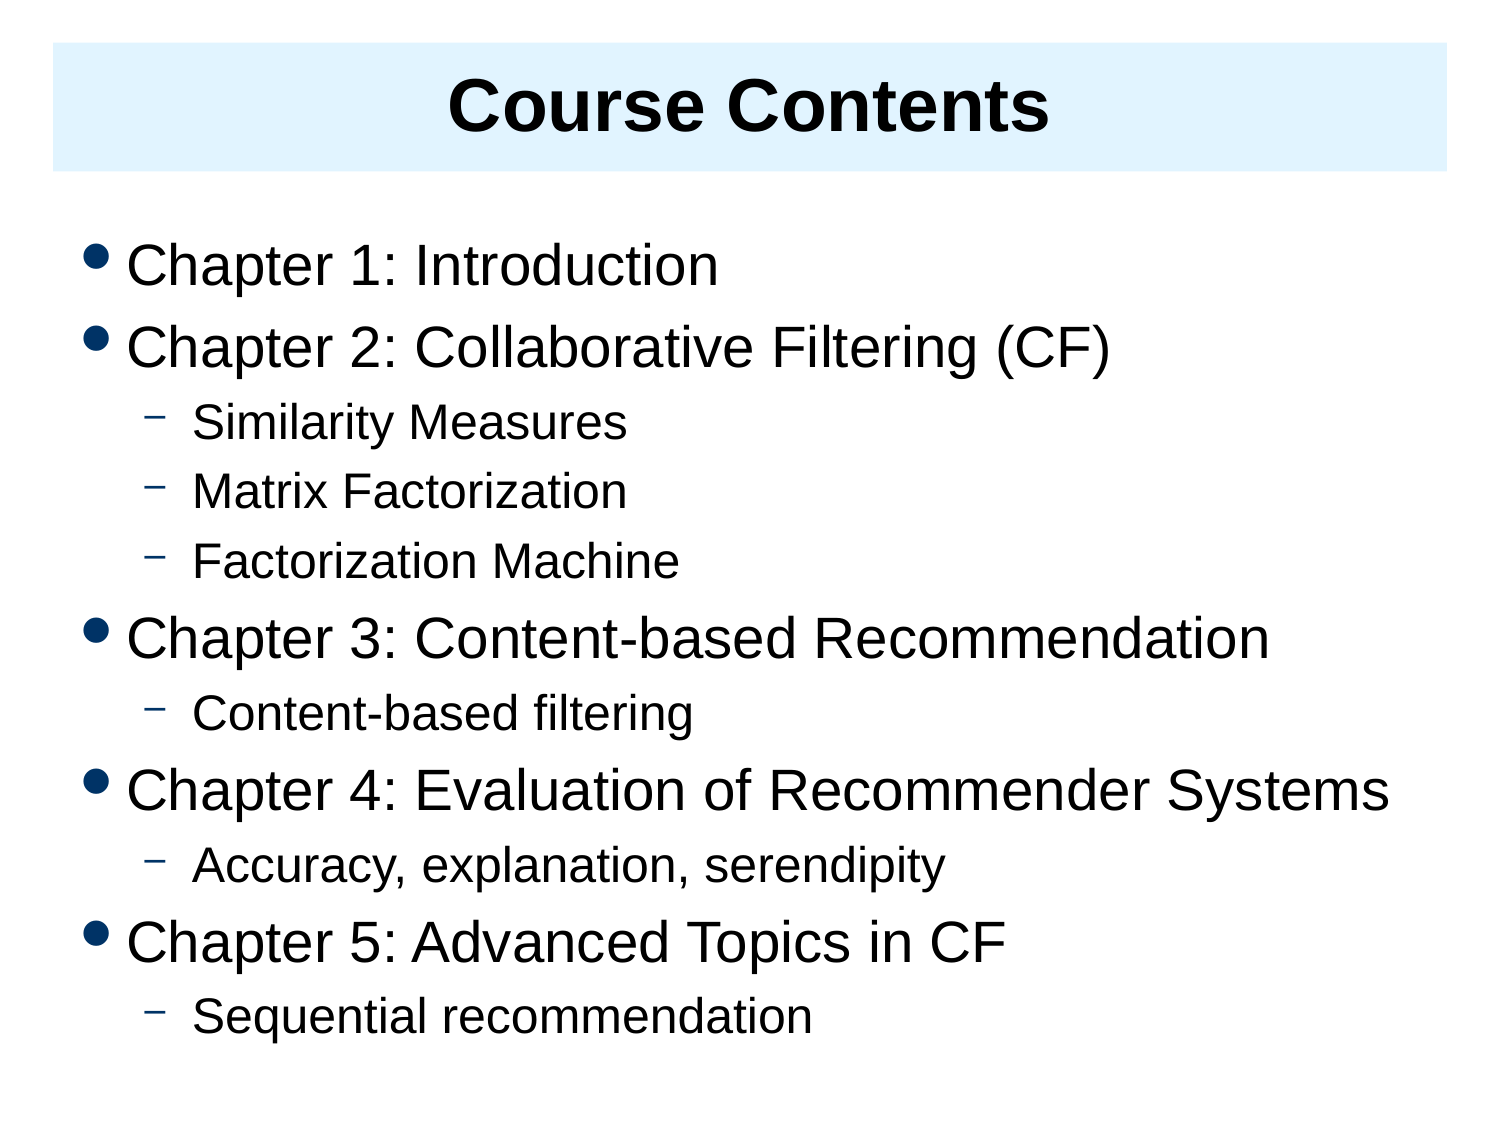

# Course Contents
Chapter 1: Introduction
Chapter 2: Collaborative Filtering (CF)
Similarity Measures
Matrix Factorization
Factorization Machine
Chapter 3: Content-based Recommendation
Content-based filtering
Chapter 4: Evaluation of Recommender Systems
Accuracy, explanation, serendipity
Chapter 5: Advanced Topics in CF
Sequential recommendation